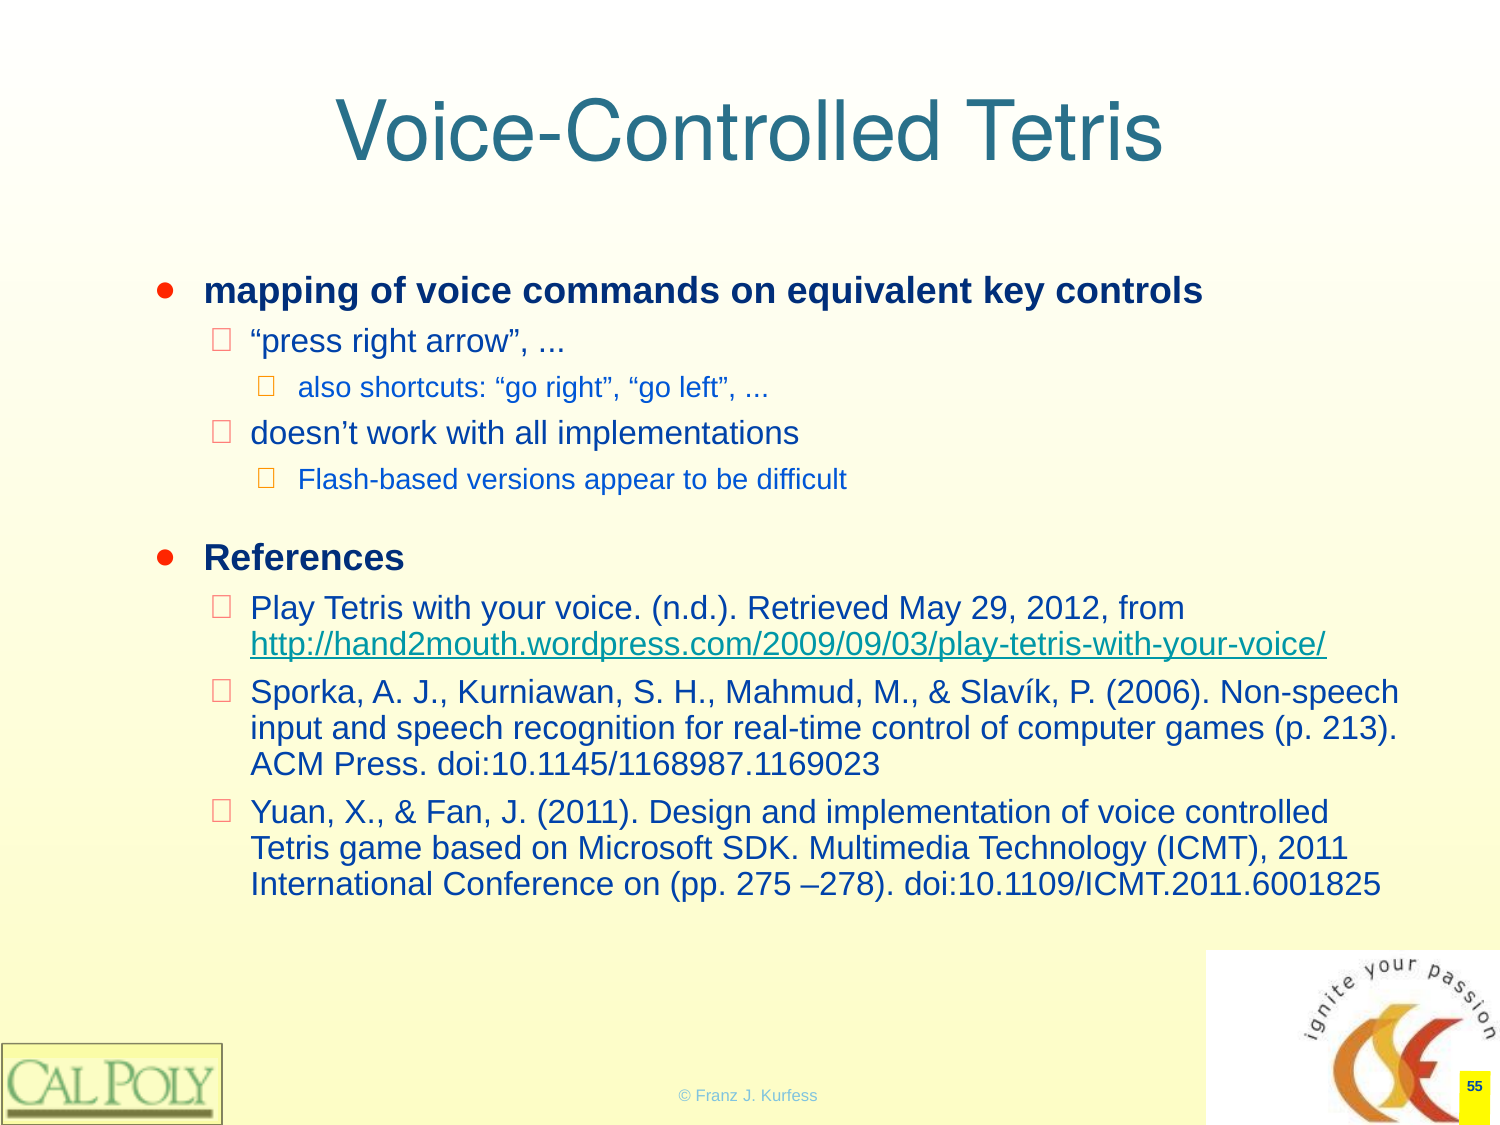

# Voice-Controlled Tetris
mapping of voice commands on equivalent key controls
“press right arrow”, ...
also shortcuts: “go right”, “go left”, ...
doesn’t work with all implementations
Flash-based versions appear to be difficult
References
Play Tetris with your voice. (n.d.). Retrieved May 29, 2012, from http://hand2mouth.wordpress.com/2009/09/03/play-tetris-with-your-voice/
Sporka, A. J., Kurniawan, S. H., Mahmud, M., & Slavík, P. (2006). Non-speech input and speech recognition for real-time control of computer games (p. 213). ACM Press. doi:10.1145/1168987.1169023
Yuan, X., & Fan, J. (2011). Design and implementation of voice controlled Tetris game based on Microsoft SDK. Multimedia Technology (ICMT), 2011 International Conference on (pp. 275 –278). doi:10.1109/ICMT.2011.6001825
55